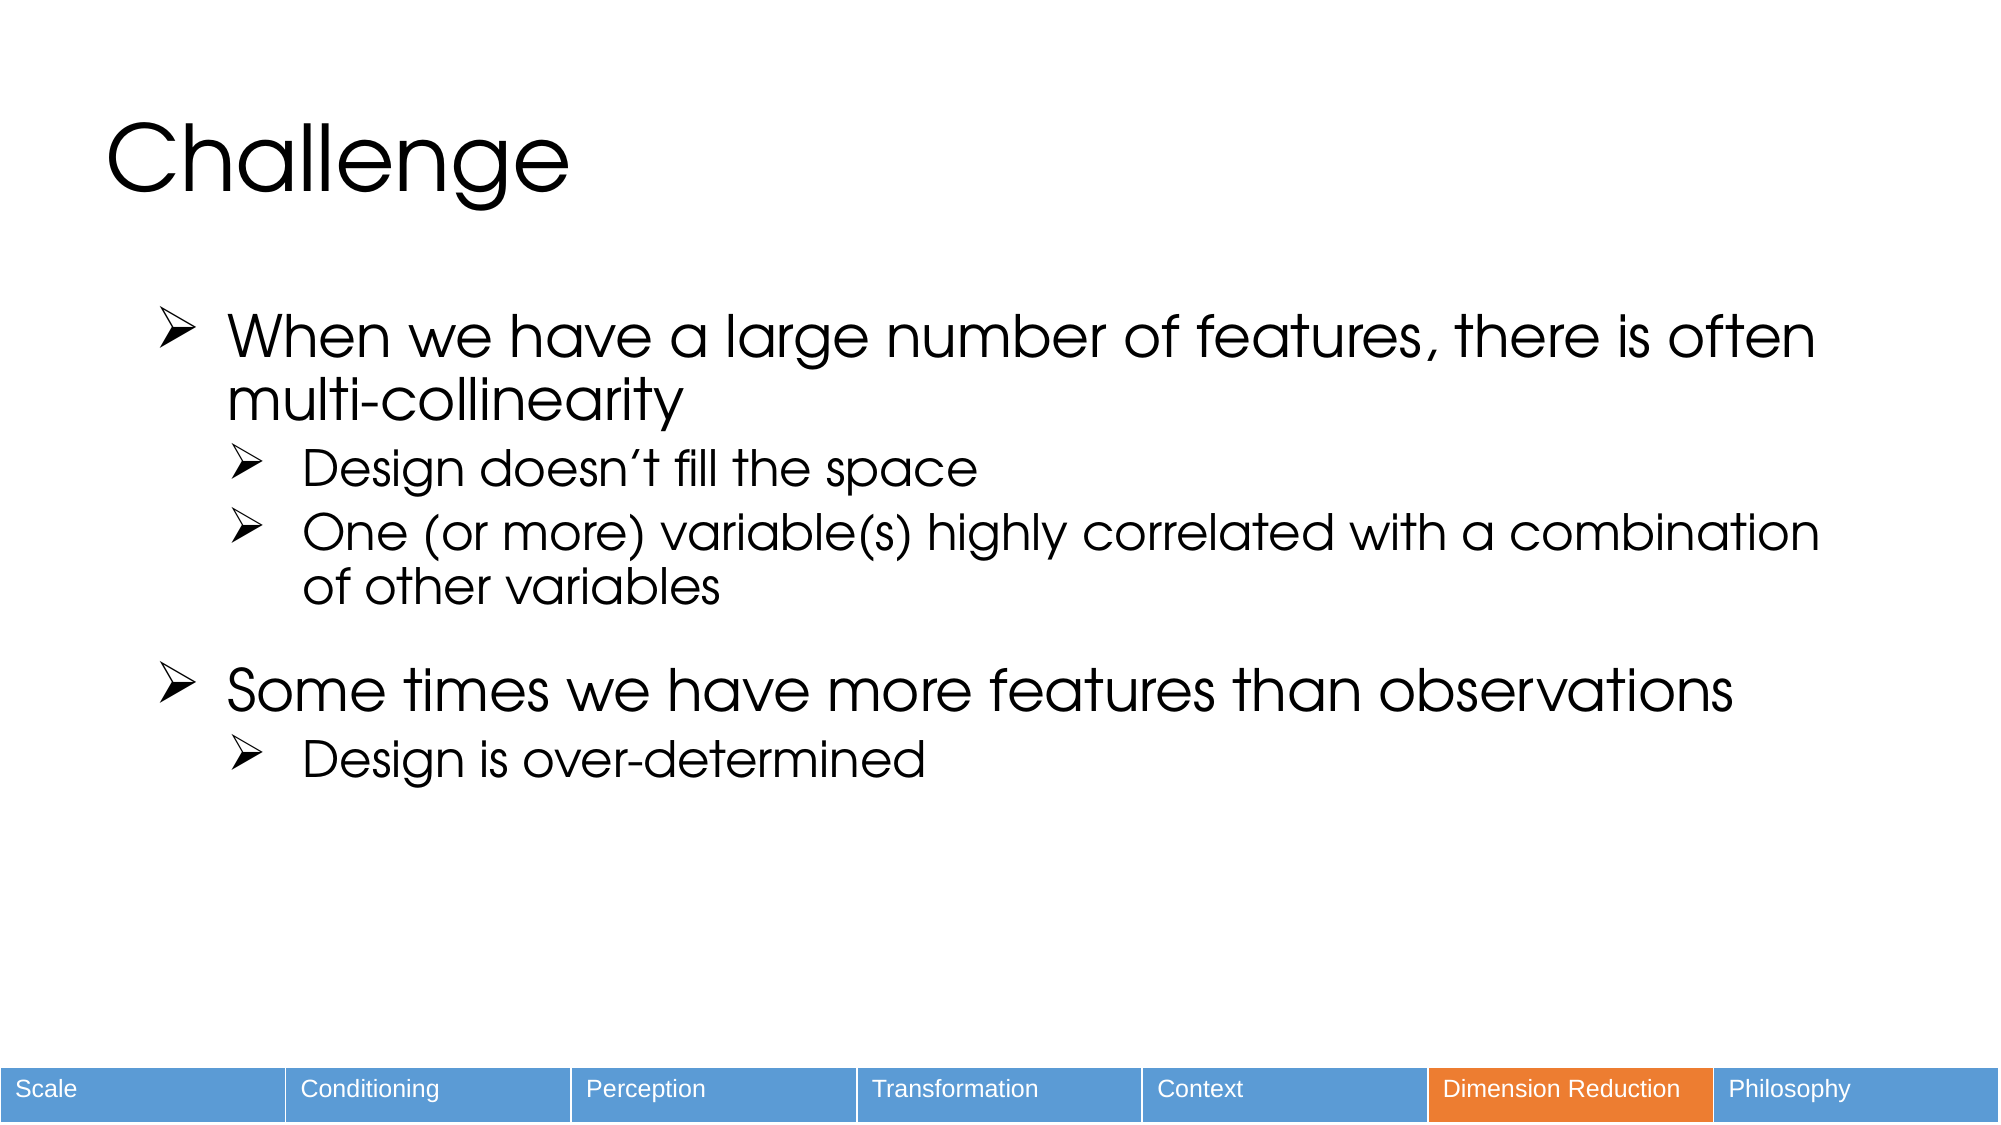

# Challenge
When we have a large number of features, there is often multi-collinearity
Design doesn’t fill the space
One (or more) variable(s) highly correlated with a combination of other variables
Some times we have more features than observations
Design is over-determined

| Scale | Conditioning | Perception | Transformation | Context | Dimension Reduction | Philosophy |
| --- | --- | --- | --- | --- | --- | --- |